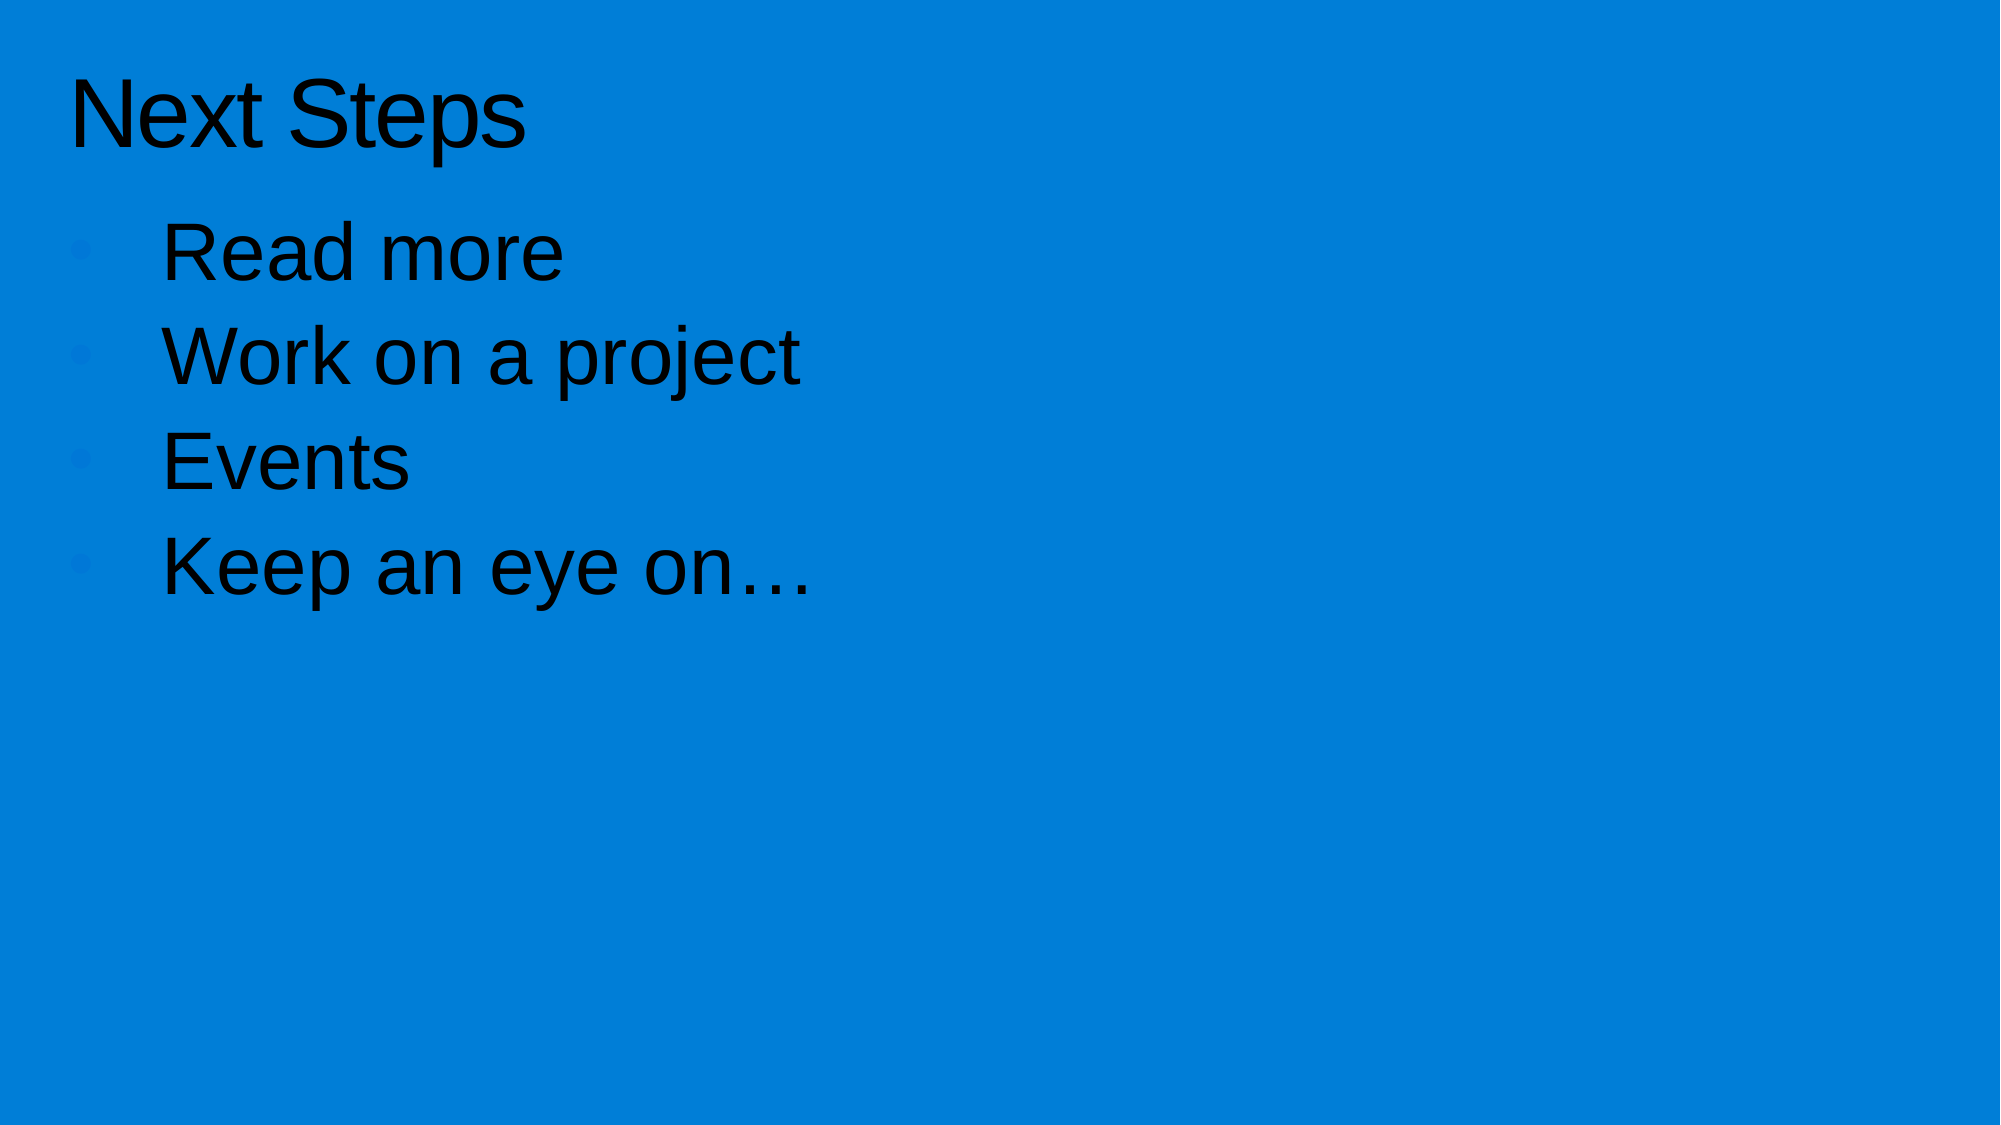

# Next Steps
Read more
Work on a project
Events
Keep an eye on…